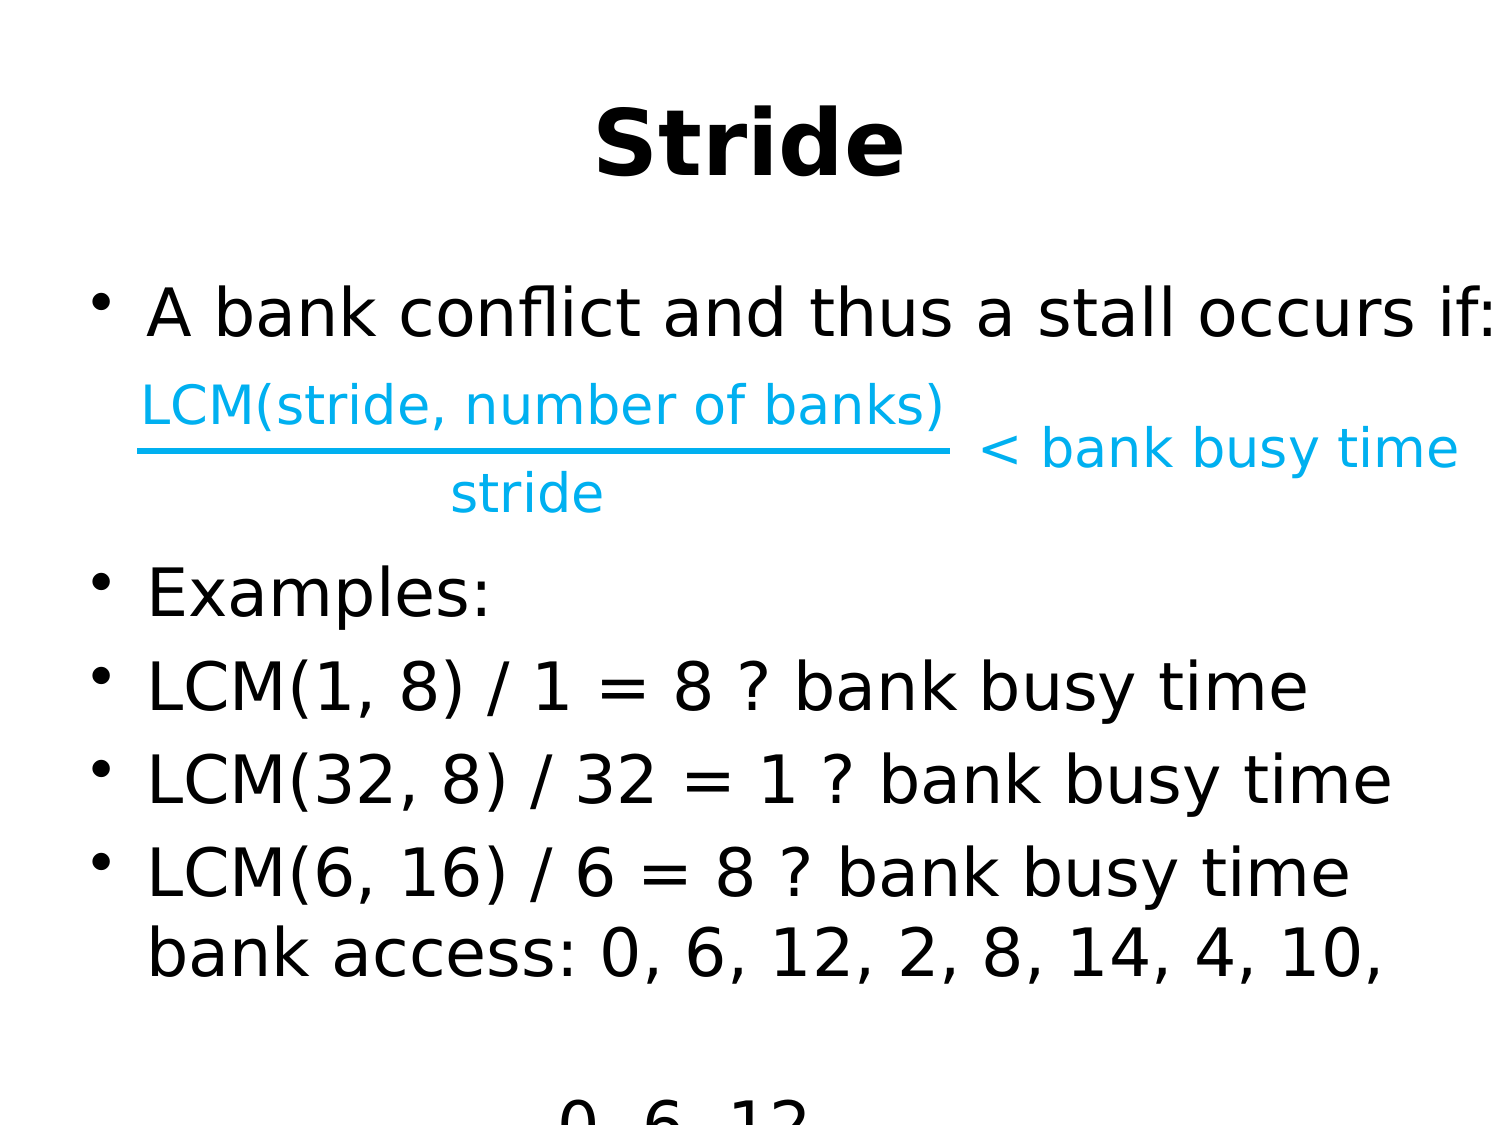

# Stride
A bank conflict and thus a stall occurs if:

Examples:
LCM(1, 8) / 1 = 8 ? bank busy time
LCM(32, 8) / 32 = 1 ? bank busy time
LCM(6, 16) / 6 = 8 ? bank busy time     bank access: 0, 6, 12, 2, 8, 14, 4, 10,
                      0, 6, 12…
LCM(stride, number of banks)

< bank busy time
                  stride